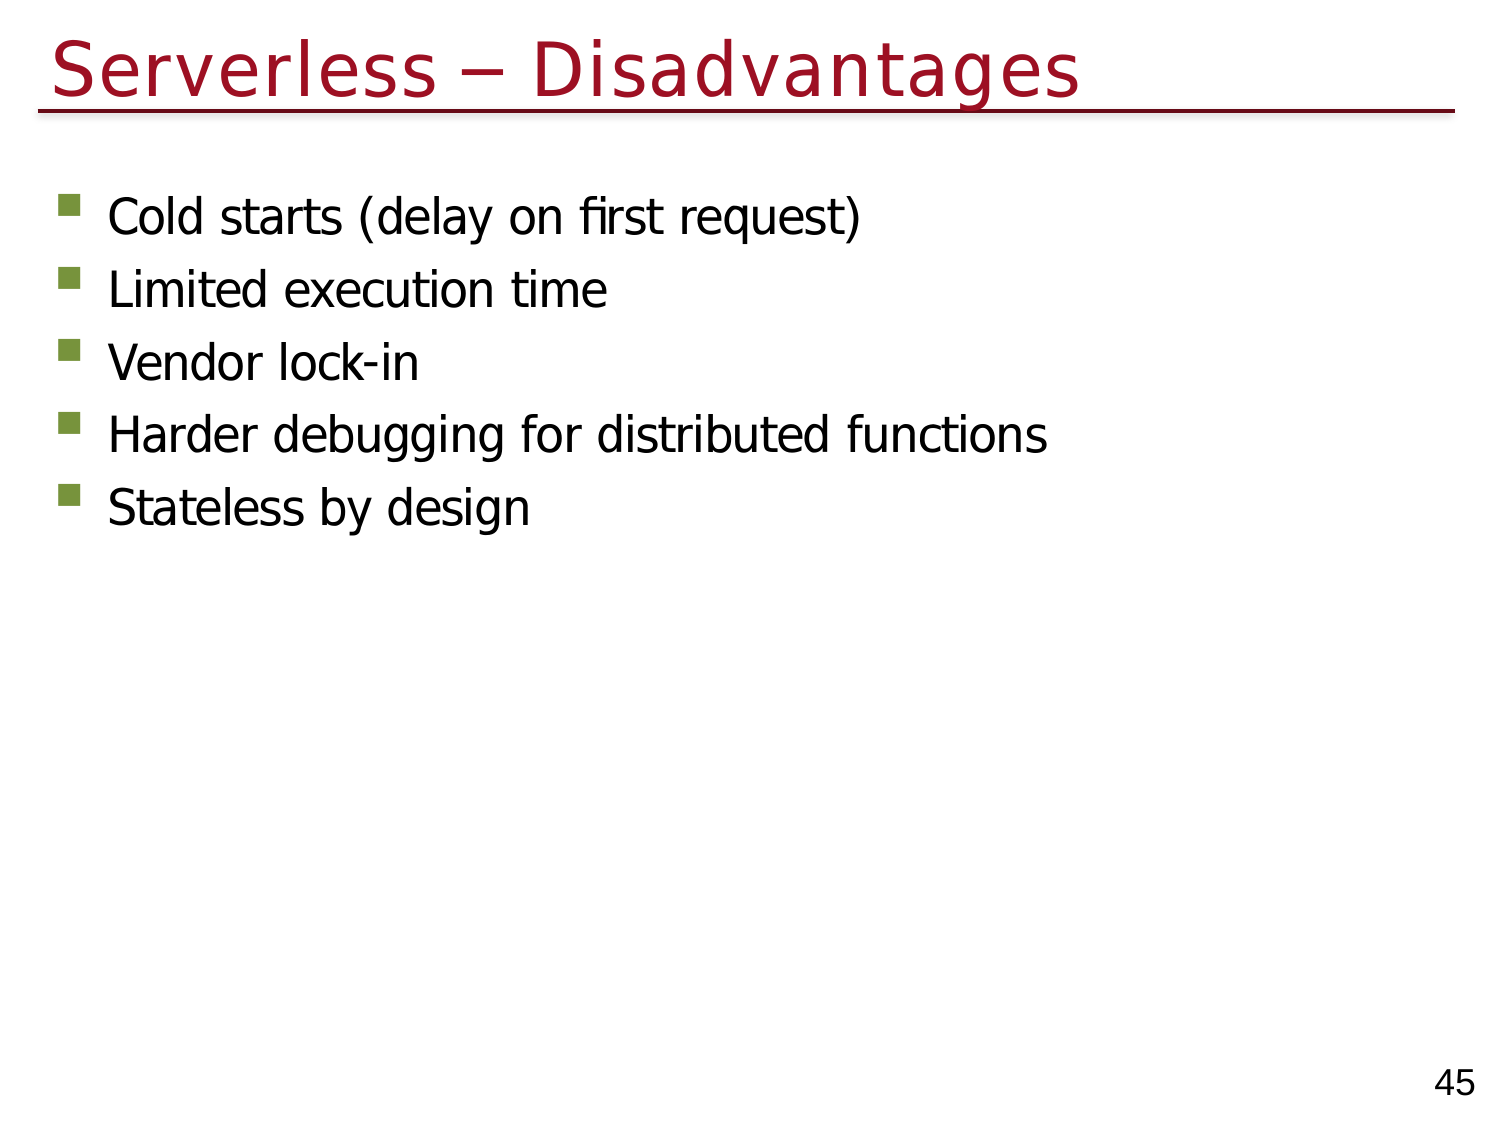

# Serverless – Disadvantages
Cold starts (delay on first request)
Limited execution time
Vendor lock-in
Harder debugging for distributed functions
Stateless by design

45